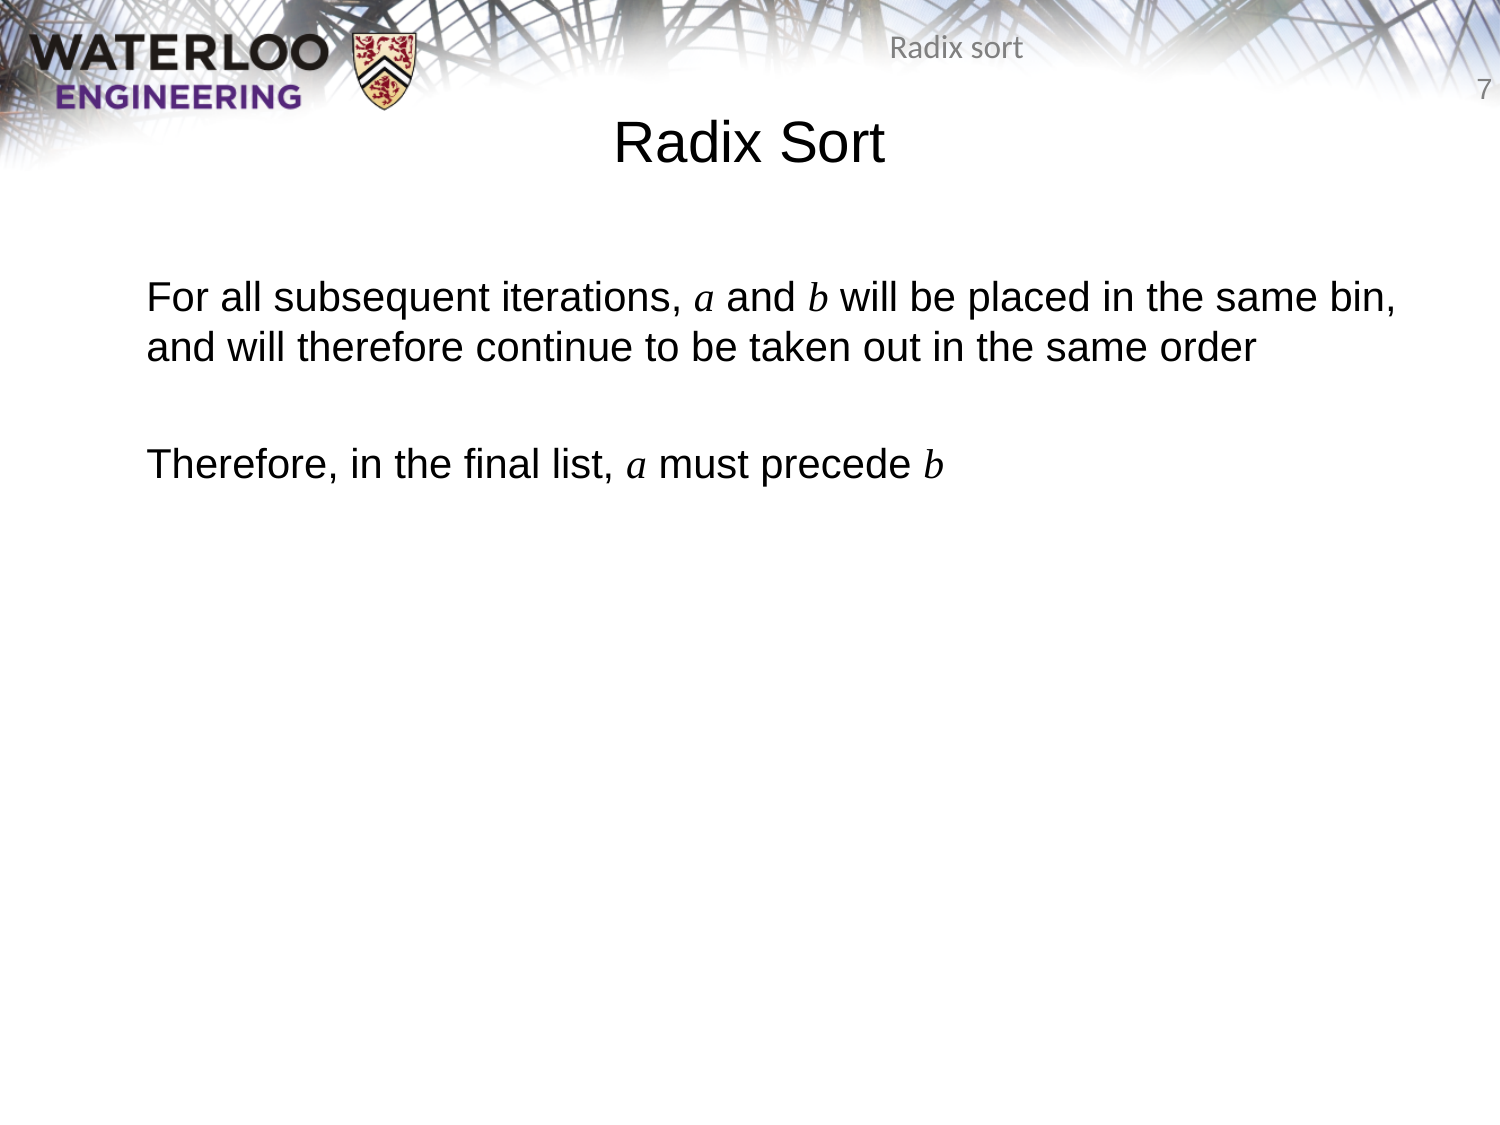

# Radix Sort
	For all subsequent iterations, a and b will be placed in the same bin, and will therefore continue to be taken out in the same order

	Therefore, in the final list, a must precede b